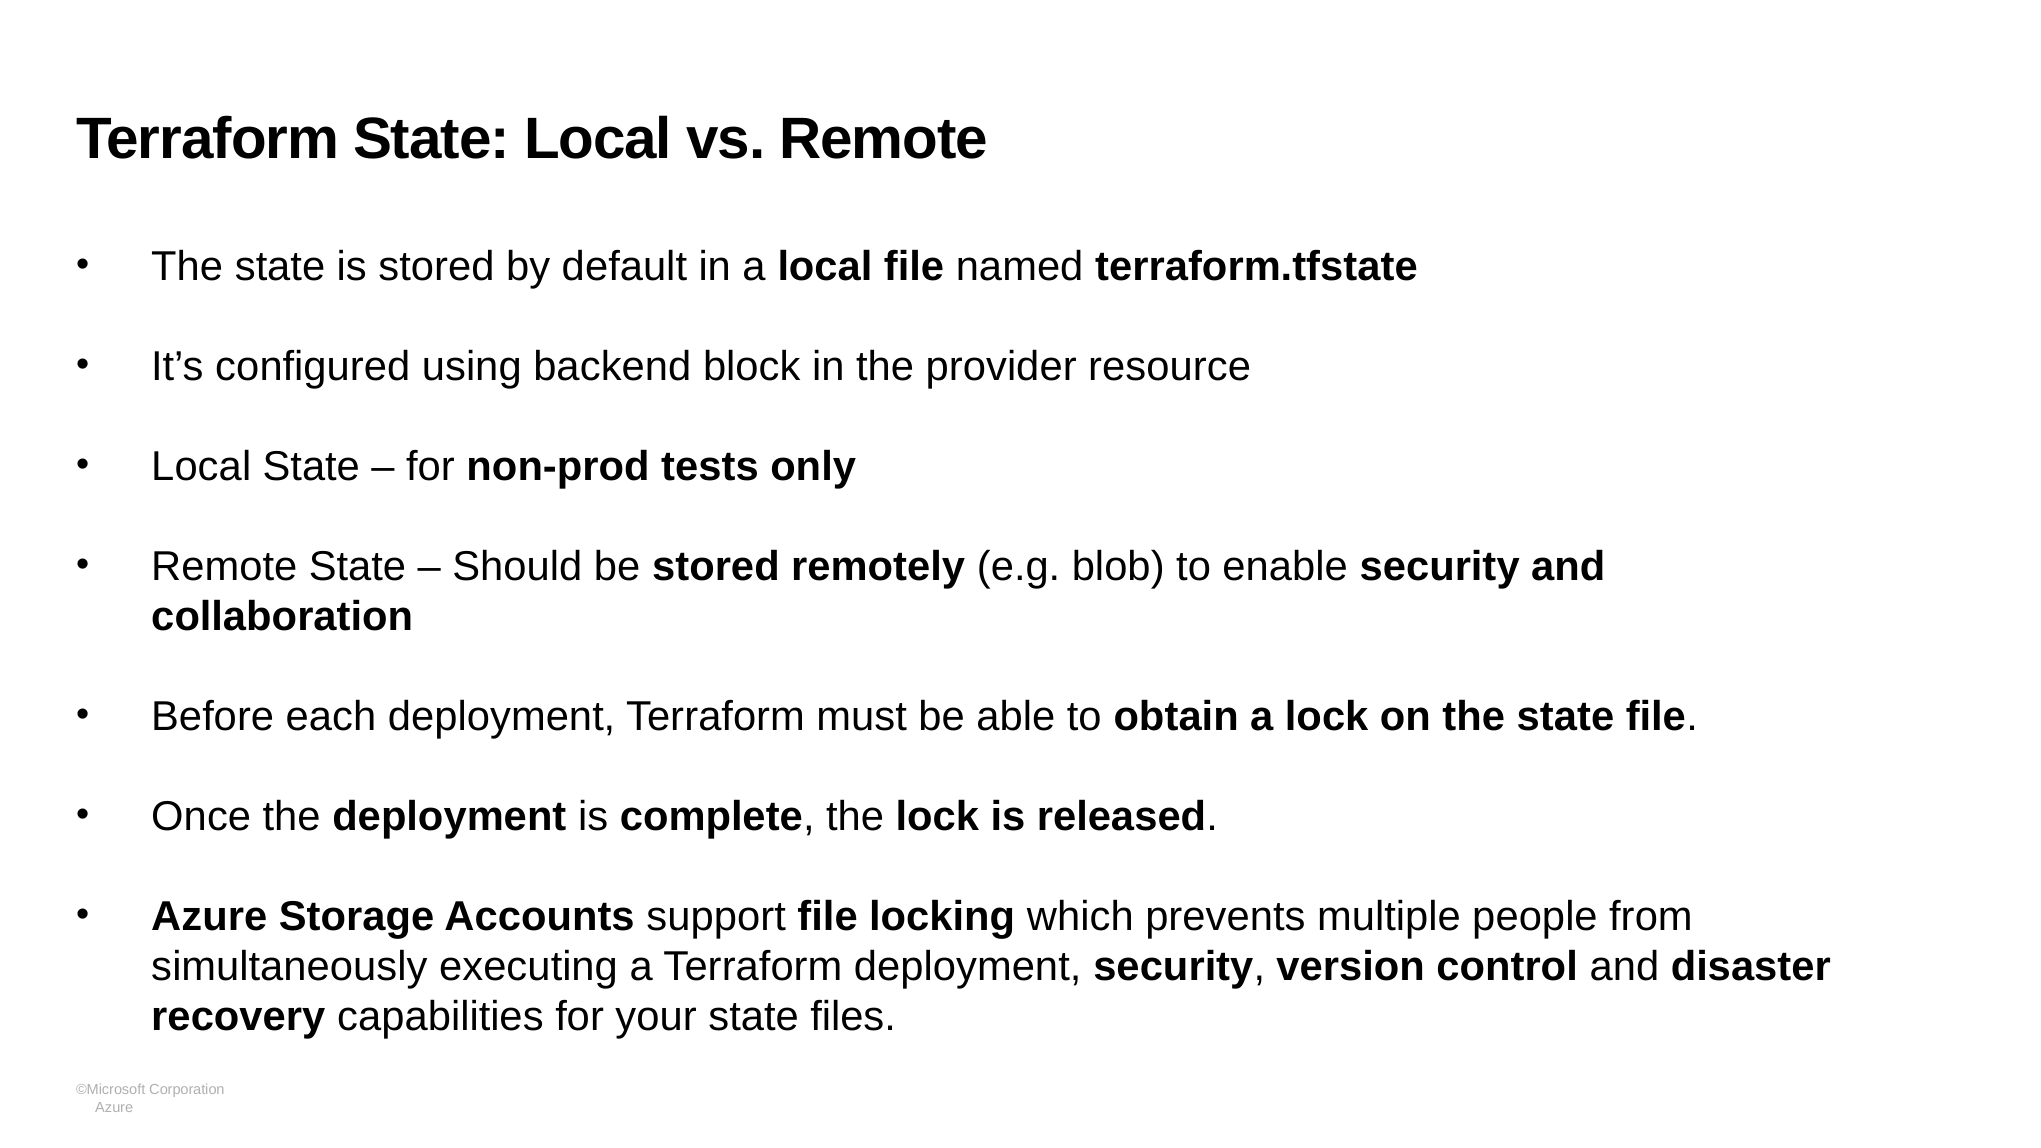

# Terraform State: Local vs. Remote
The state is stored by default in a local file named terraform.tfstate

It’s configured using backend block in the provider resource

Local State – for non-prod tests only

Remote State – Should be stored remotely (e.g. blob) to enable security and collaboration

Before each deployment, Terraform must be able to obtain a lock on the state file.

Once the deployment is complete, the lock is released.

Azure Storage Accounts support file locking which prevents multiple people from simultaneously executing a Terraform deployment, security, version control and disaster recovery capabilities for your state files.